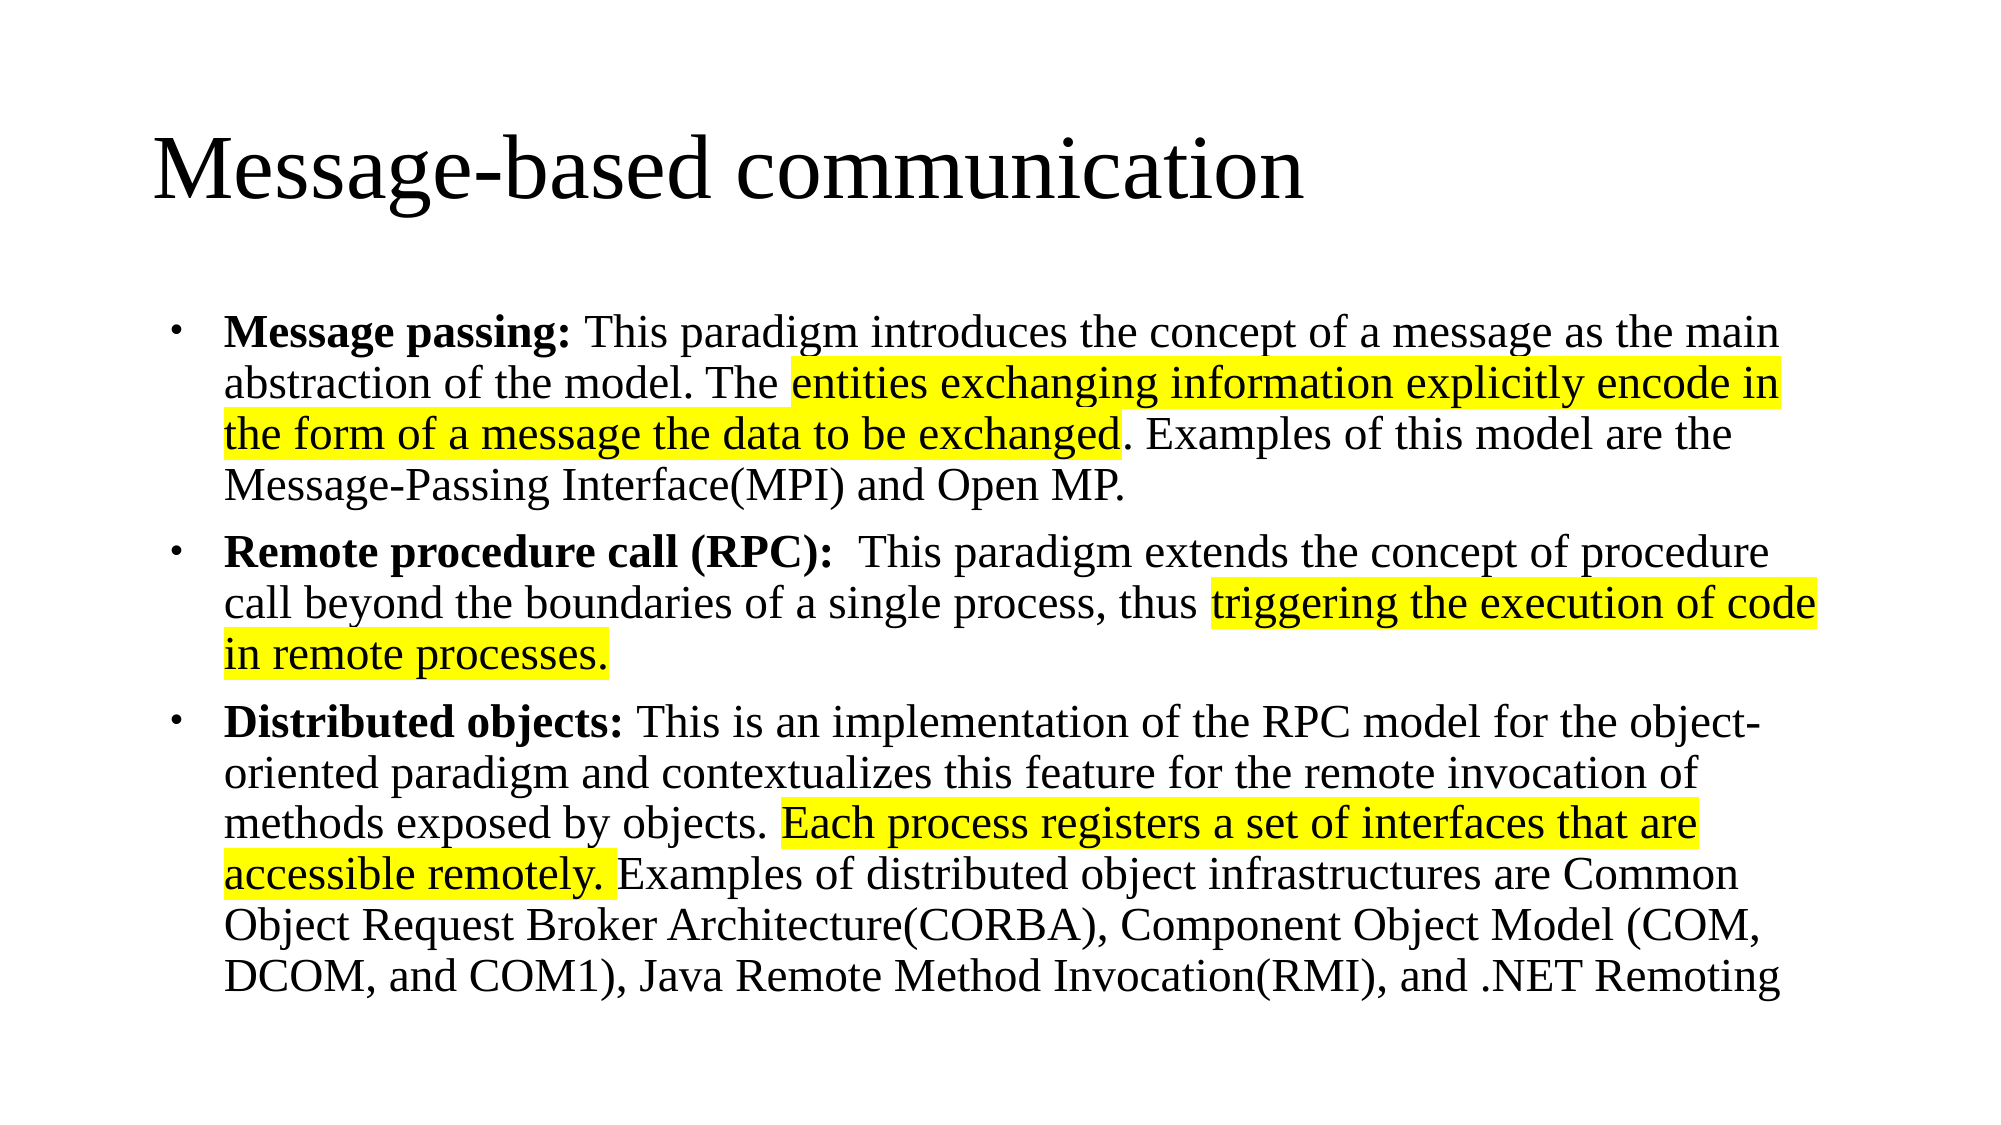

# Message-based communication
Message passing: This paradigm introduces the concept of a message as the main abstraction of the model. The entities exchanging information explicitly encode in the form of a message the data to be exchanged. Examples of this model are the Message-Passing Interface(MPI) and Open MP.
Remote procedure call (RPC):  This paradigm extends the concept of procedure call beyond the boundaries of a single process, thus triggering the execution of code in remote processes.
Distributed objects: This is an implementation of the RPC model for the object-oriented paradigm and contextualizes this feature for the remote invocation of methods exposed by objects. Each process registers a set of interfaces that are accessible remotely. Examples of distributed object infrastructures are Common Object Request Broker Architecture(CORBA), Component Object Model (COM, DCOM, and COM1), Java Remote Method Invocation(RMI), and .NET Remoting